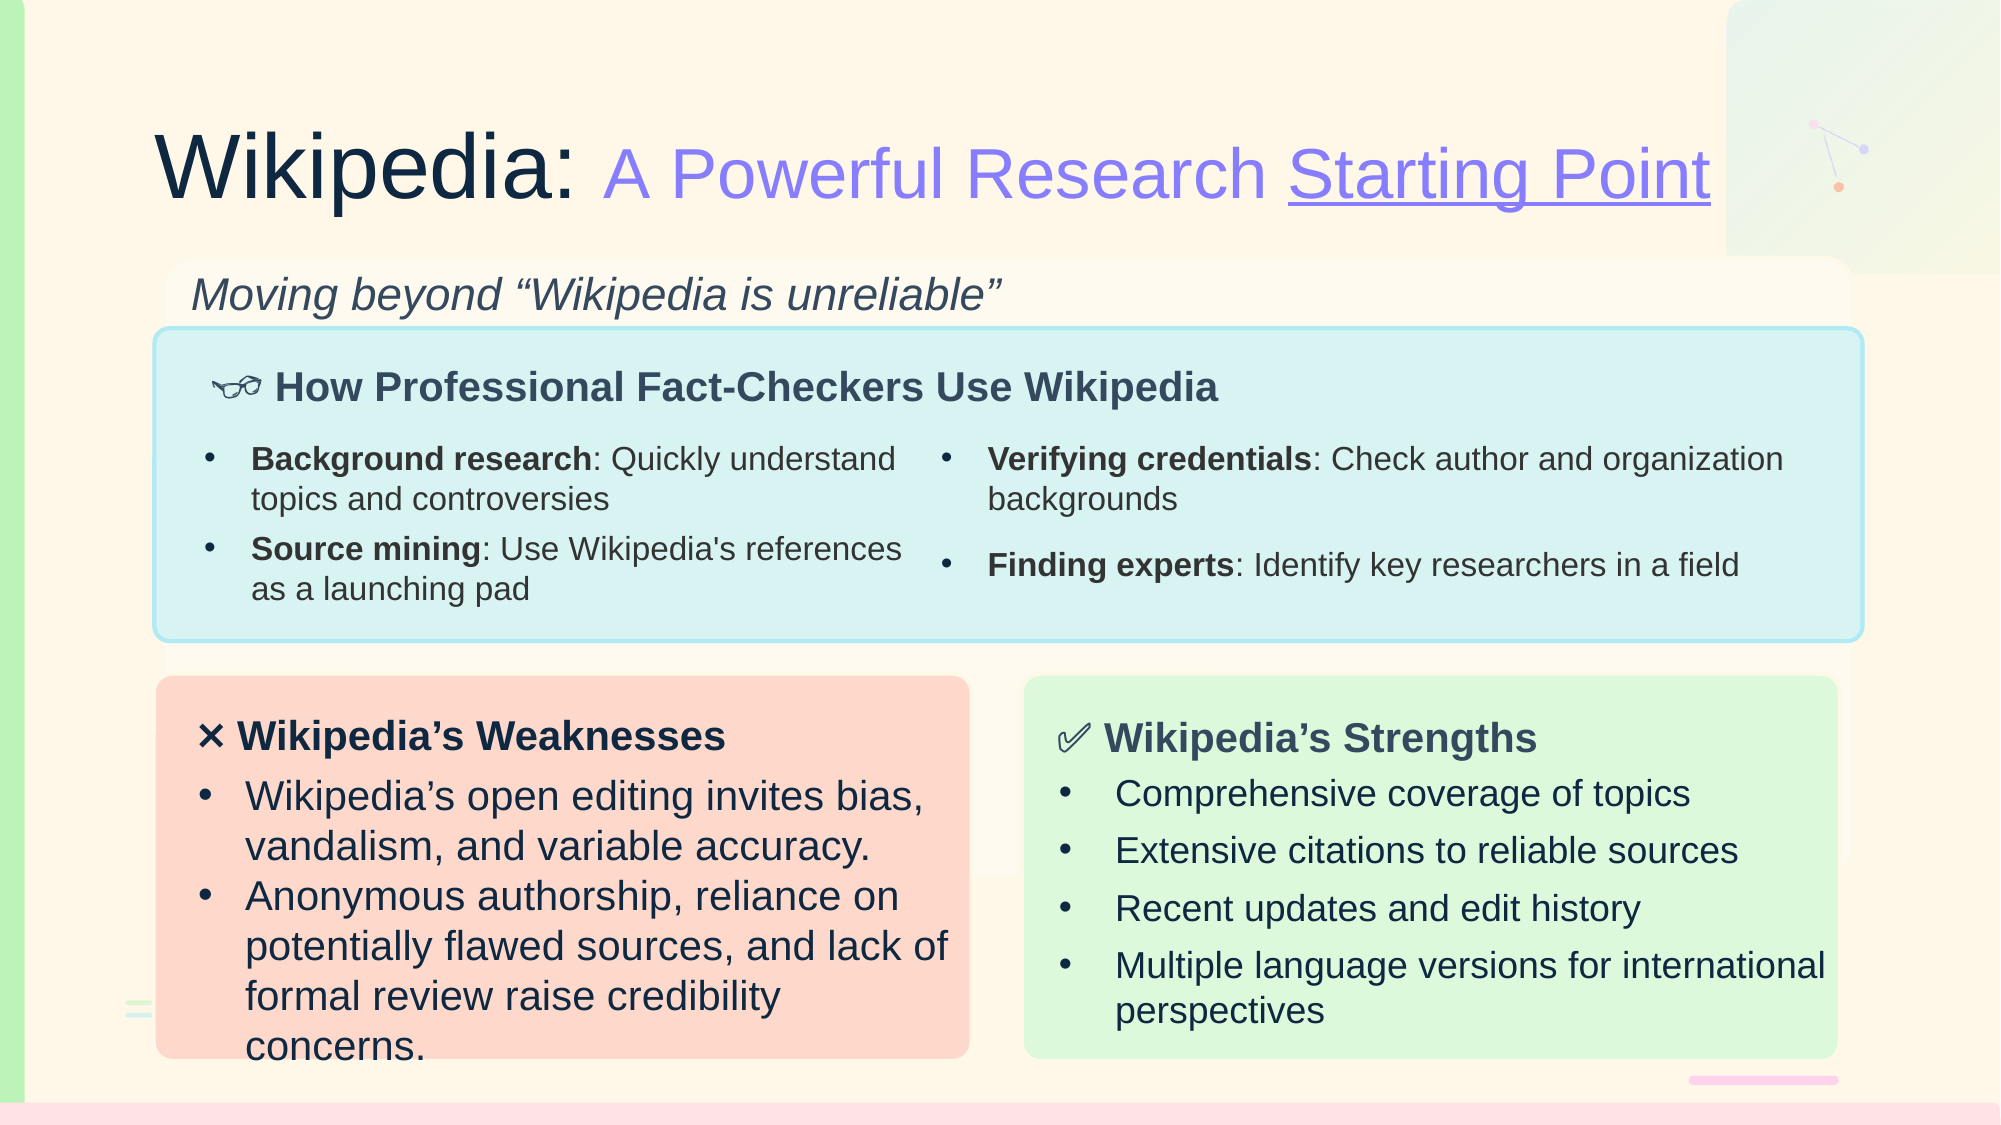

# Wikipedia: A Powerful Research Starting Point
Moving beyond “Wikipedia is unreliable”

👓 How Professional Fact-Checkers Use Wikipedia
Background research: Quickly understand topics and controversies
Source mining: Use Wikipedia's references as a launching pad
Verifying credentials: Check author and organization backgrounds
Finding experts: Identify key researchers in a field

❌ Wikipedia’s Weaknesses
Wikipedia’s open editing invites bias, vandalism, and variable accuracy.
Anonymous authorship, reliance on potentially flawed sources, and lack of formal review raise credibility concerns.
✅ Wikipedia’s Strengths
Comprehensive coverage of topics
Extensive citations to reliable sources
Recent updates and edit history
Multiple language versions for international perspectives